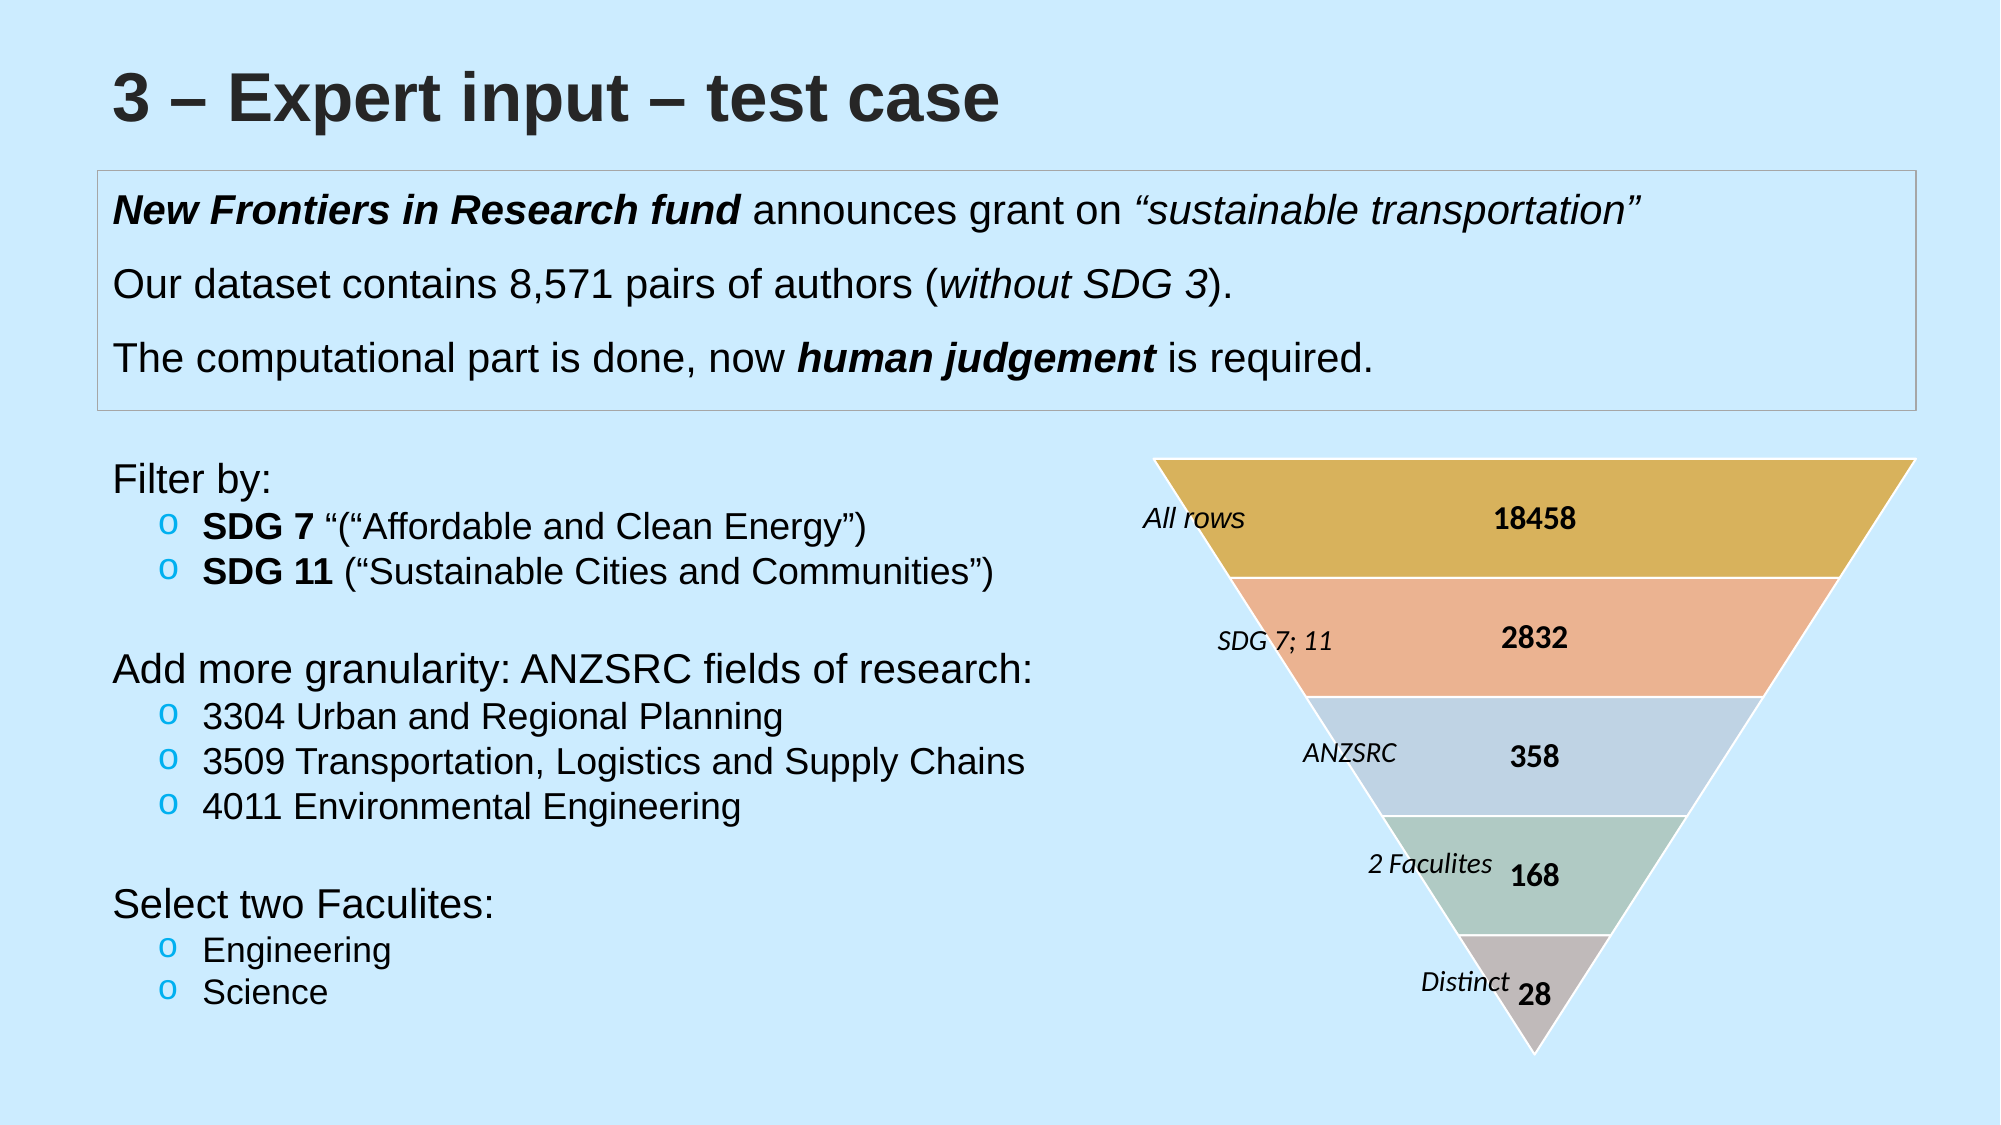

# 3 – Expert input – test case
New Frontiers in Research fund announces grant on “sustainable transportation”
Our dataset contains 8,571 pairs of authors (without SDG 3).
The computational part is done, now human judgement is required.

Filter by:
SDG 7 “(“Affordable and Clean Energy”)
SDG 11 (“Sustainable Cities and Communities”)

Add more granularity: ANZSRC fields of research:
3304 Urban and Regional Planning
3509 Transportation, Logistics and Supply Chains
4011 Environmental Engineering

Select two Faculites:
Engineering
Science

18458
2832
358
168
28
All rows
SDG 7; 11
ANZSRC
2 Faculites
Distinct